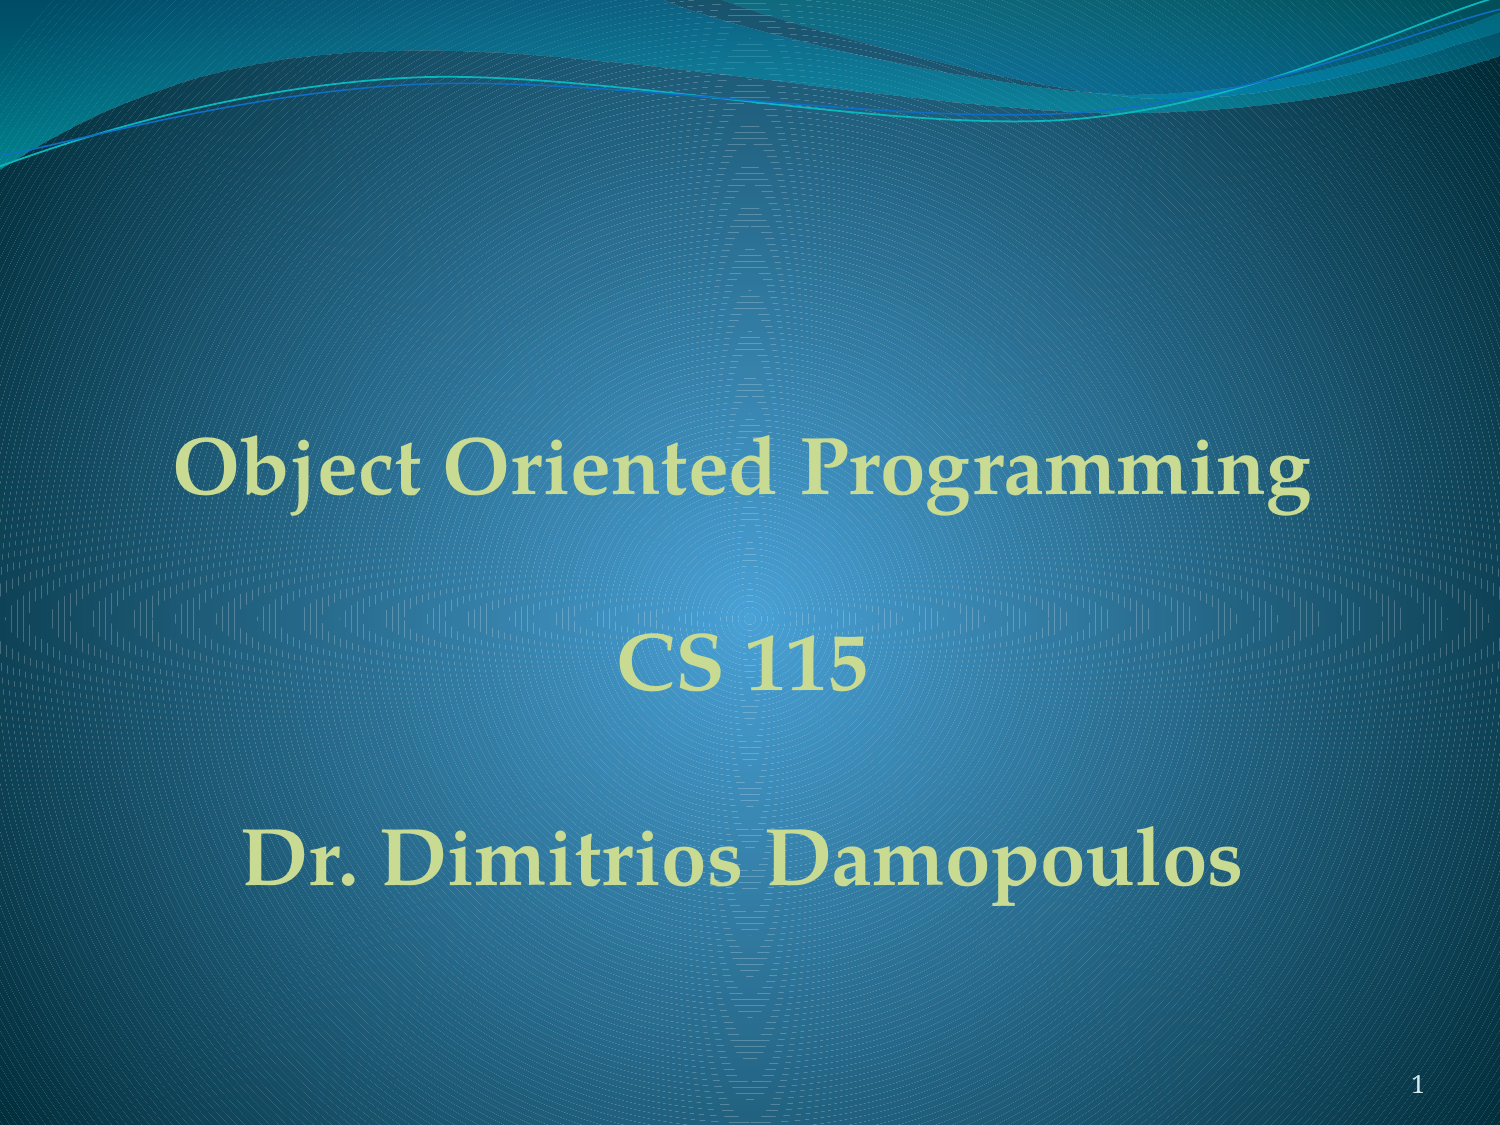

# Object Oriented Programming CS 115 Dr. Dimitrios Damopoulos
1